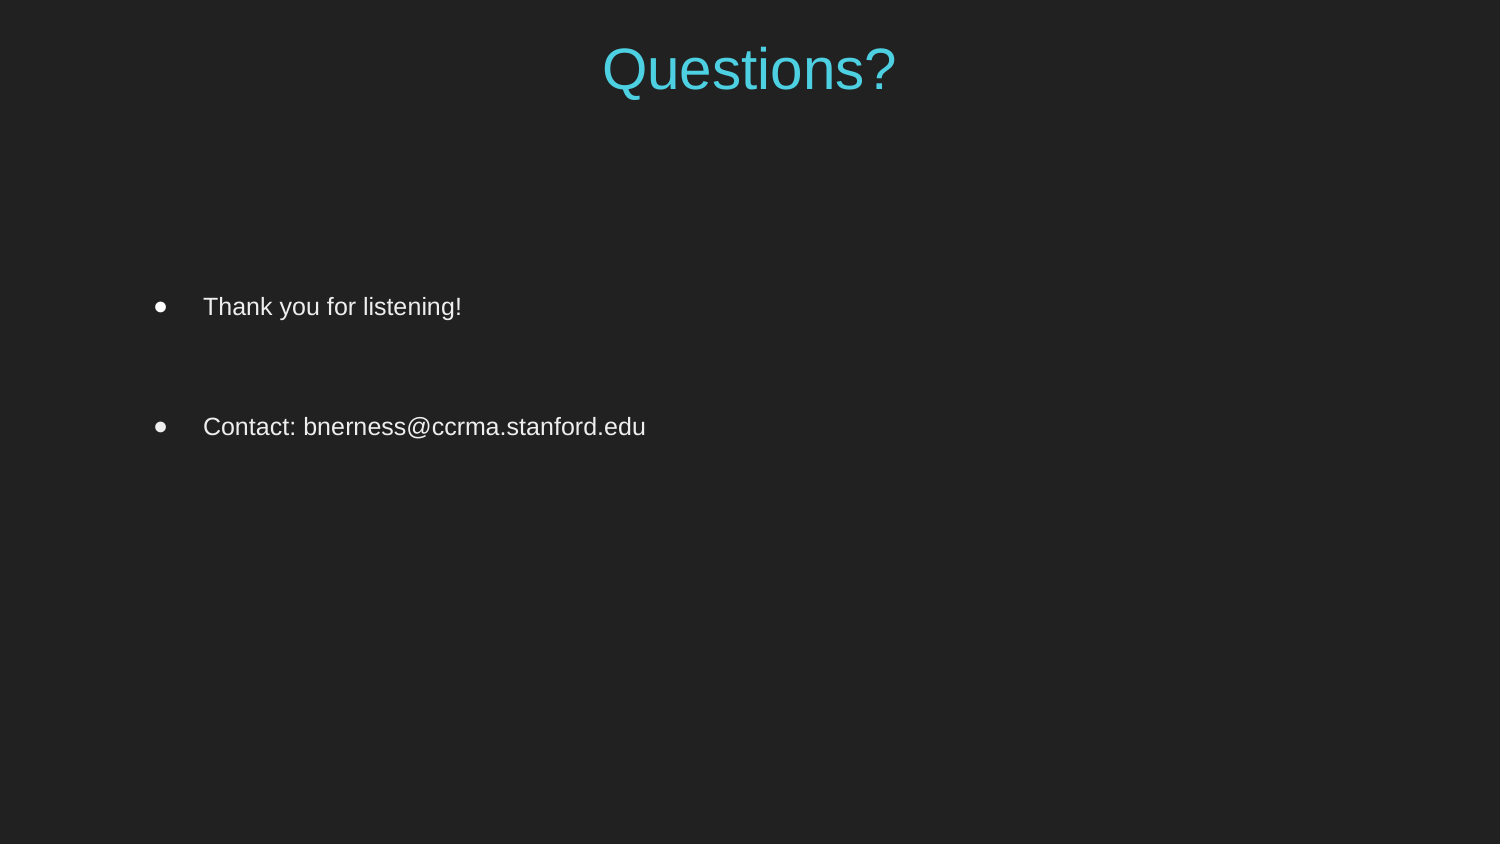

Questions?

Thank you for listening!

Contact: bnerness@ccrma.stanford.edu